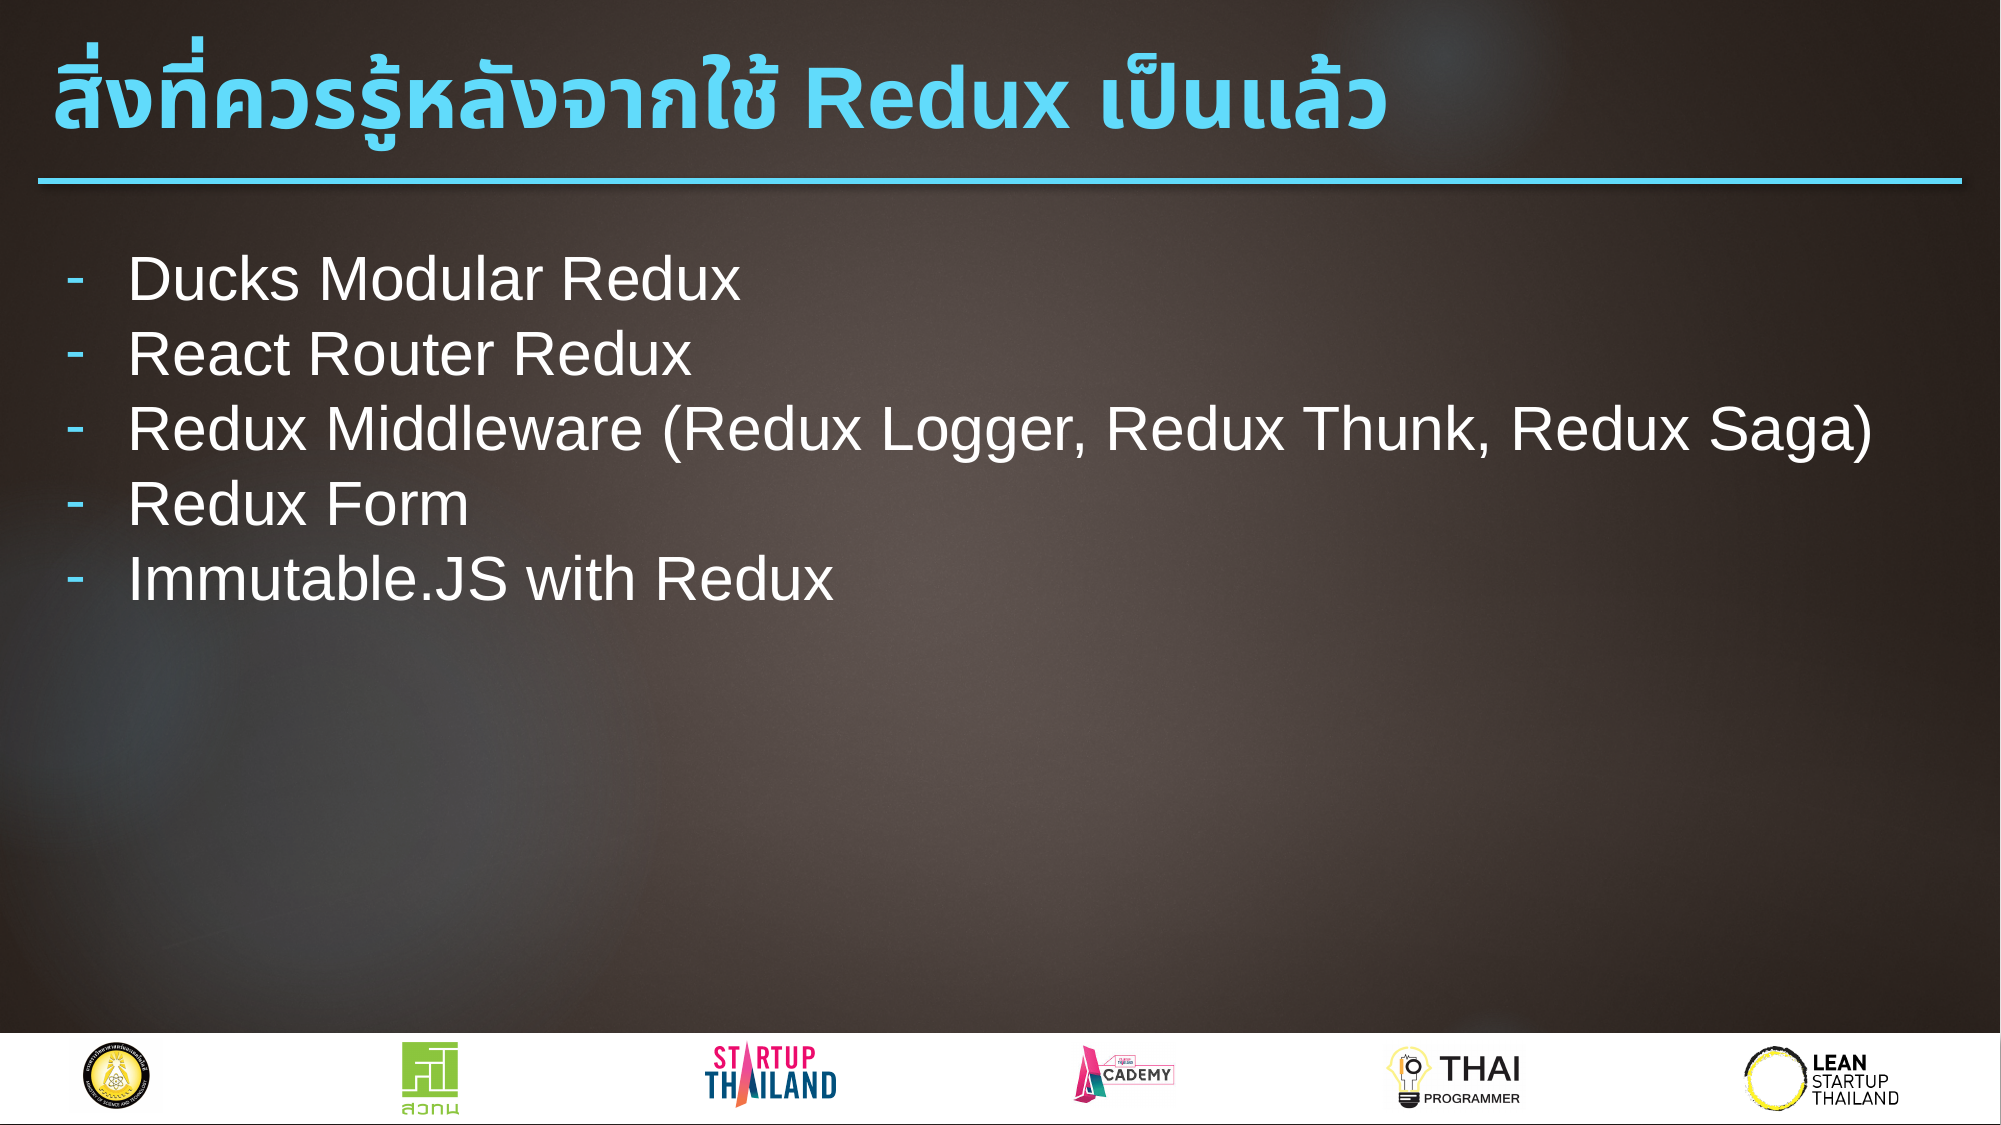

# สิ่งที่ควรรู้หลังจากใช้ Redux เป็นแล้ว
Ducks Modular Redux
React Router Redux
Redux Middleware (Redux Logger, Redux Thunk, Redux Saga)
Redux Form
Immutable.JS with Redux